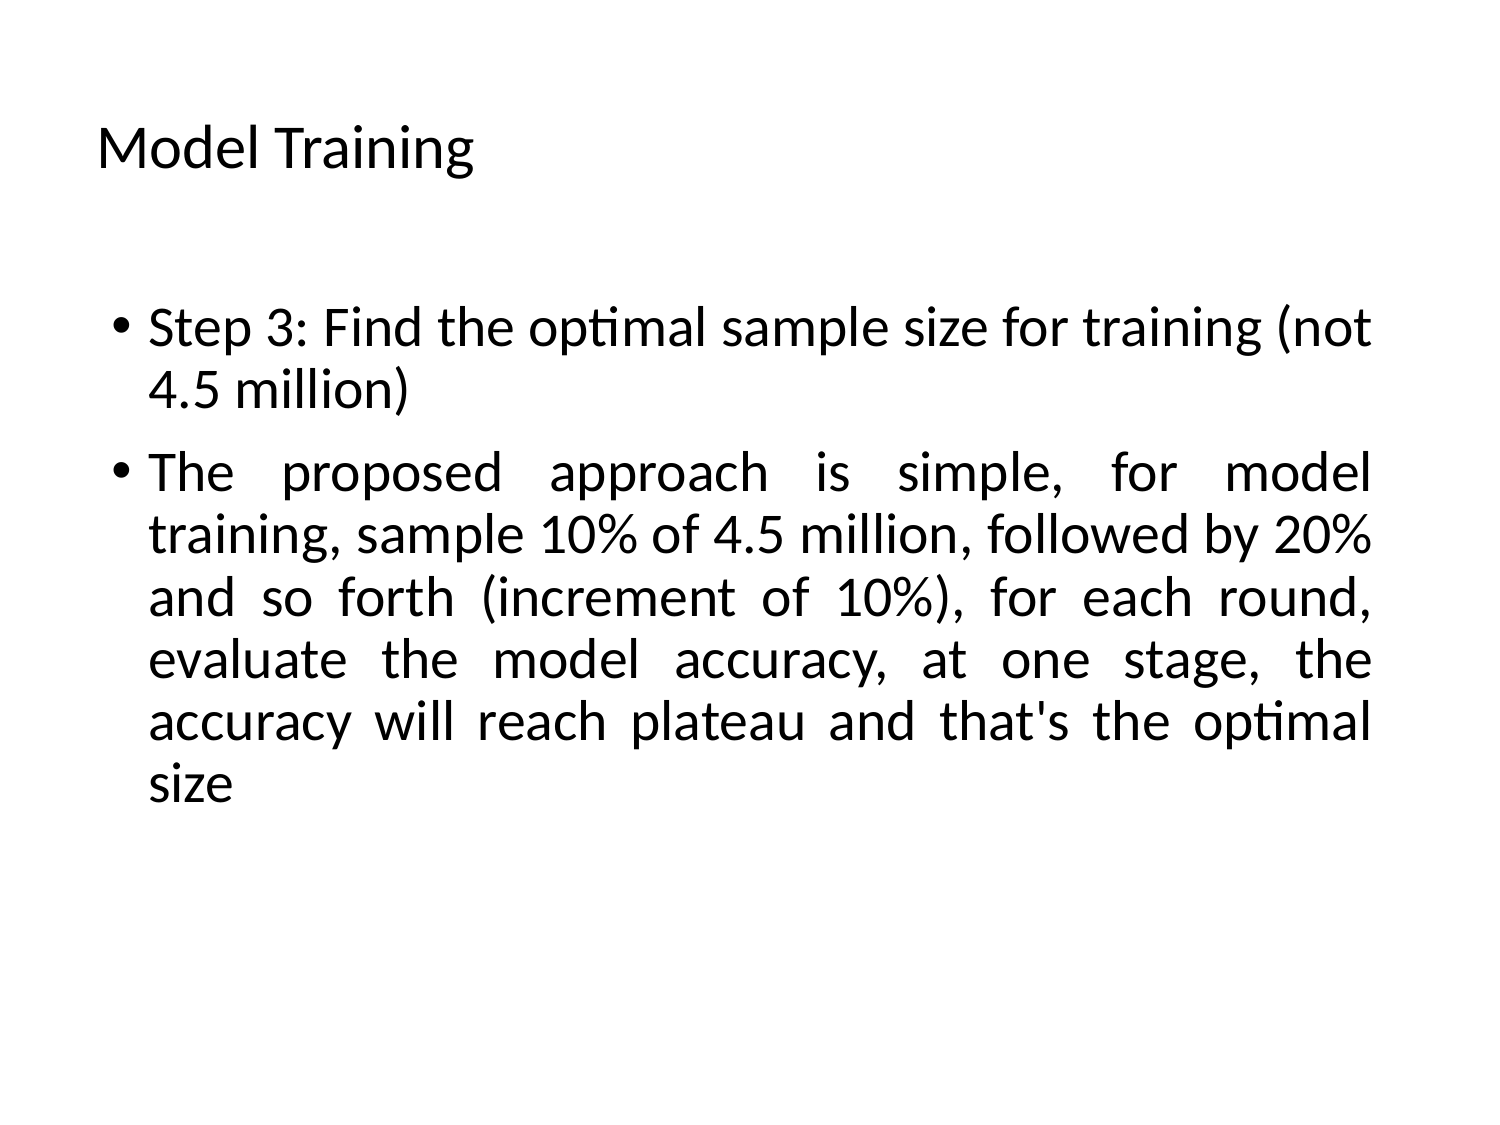

# Model Training
Step 3: Find the optimal sample size for training (not 4.5 million)
The proposed approach is simple, for model training, sample 10% of 4.5 million, followed by 20% and so forth (increment of 10%), for each round, evaluate the model accuracy, at one stage, the accuracy will reach plateau and that's the optimal size